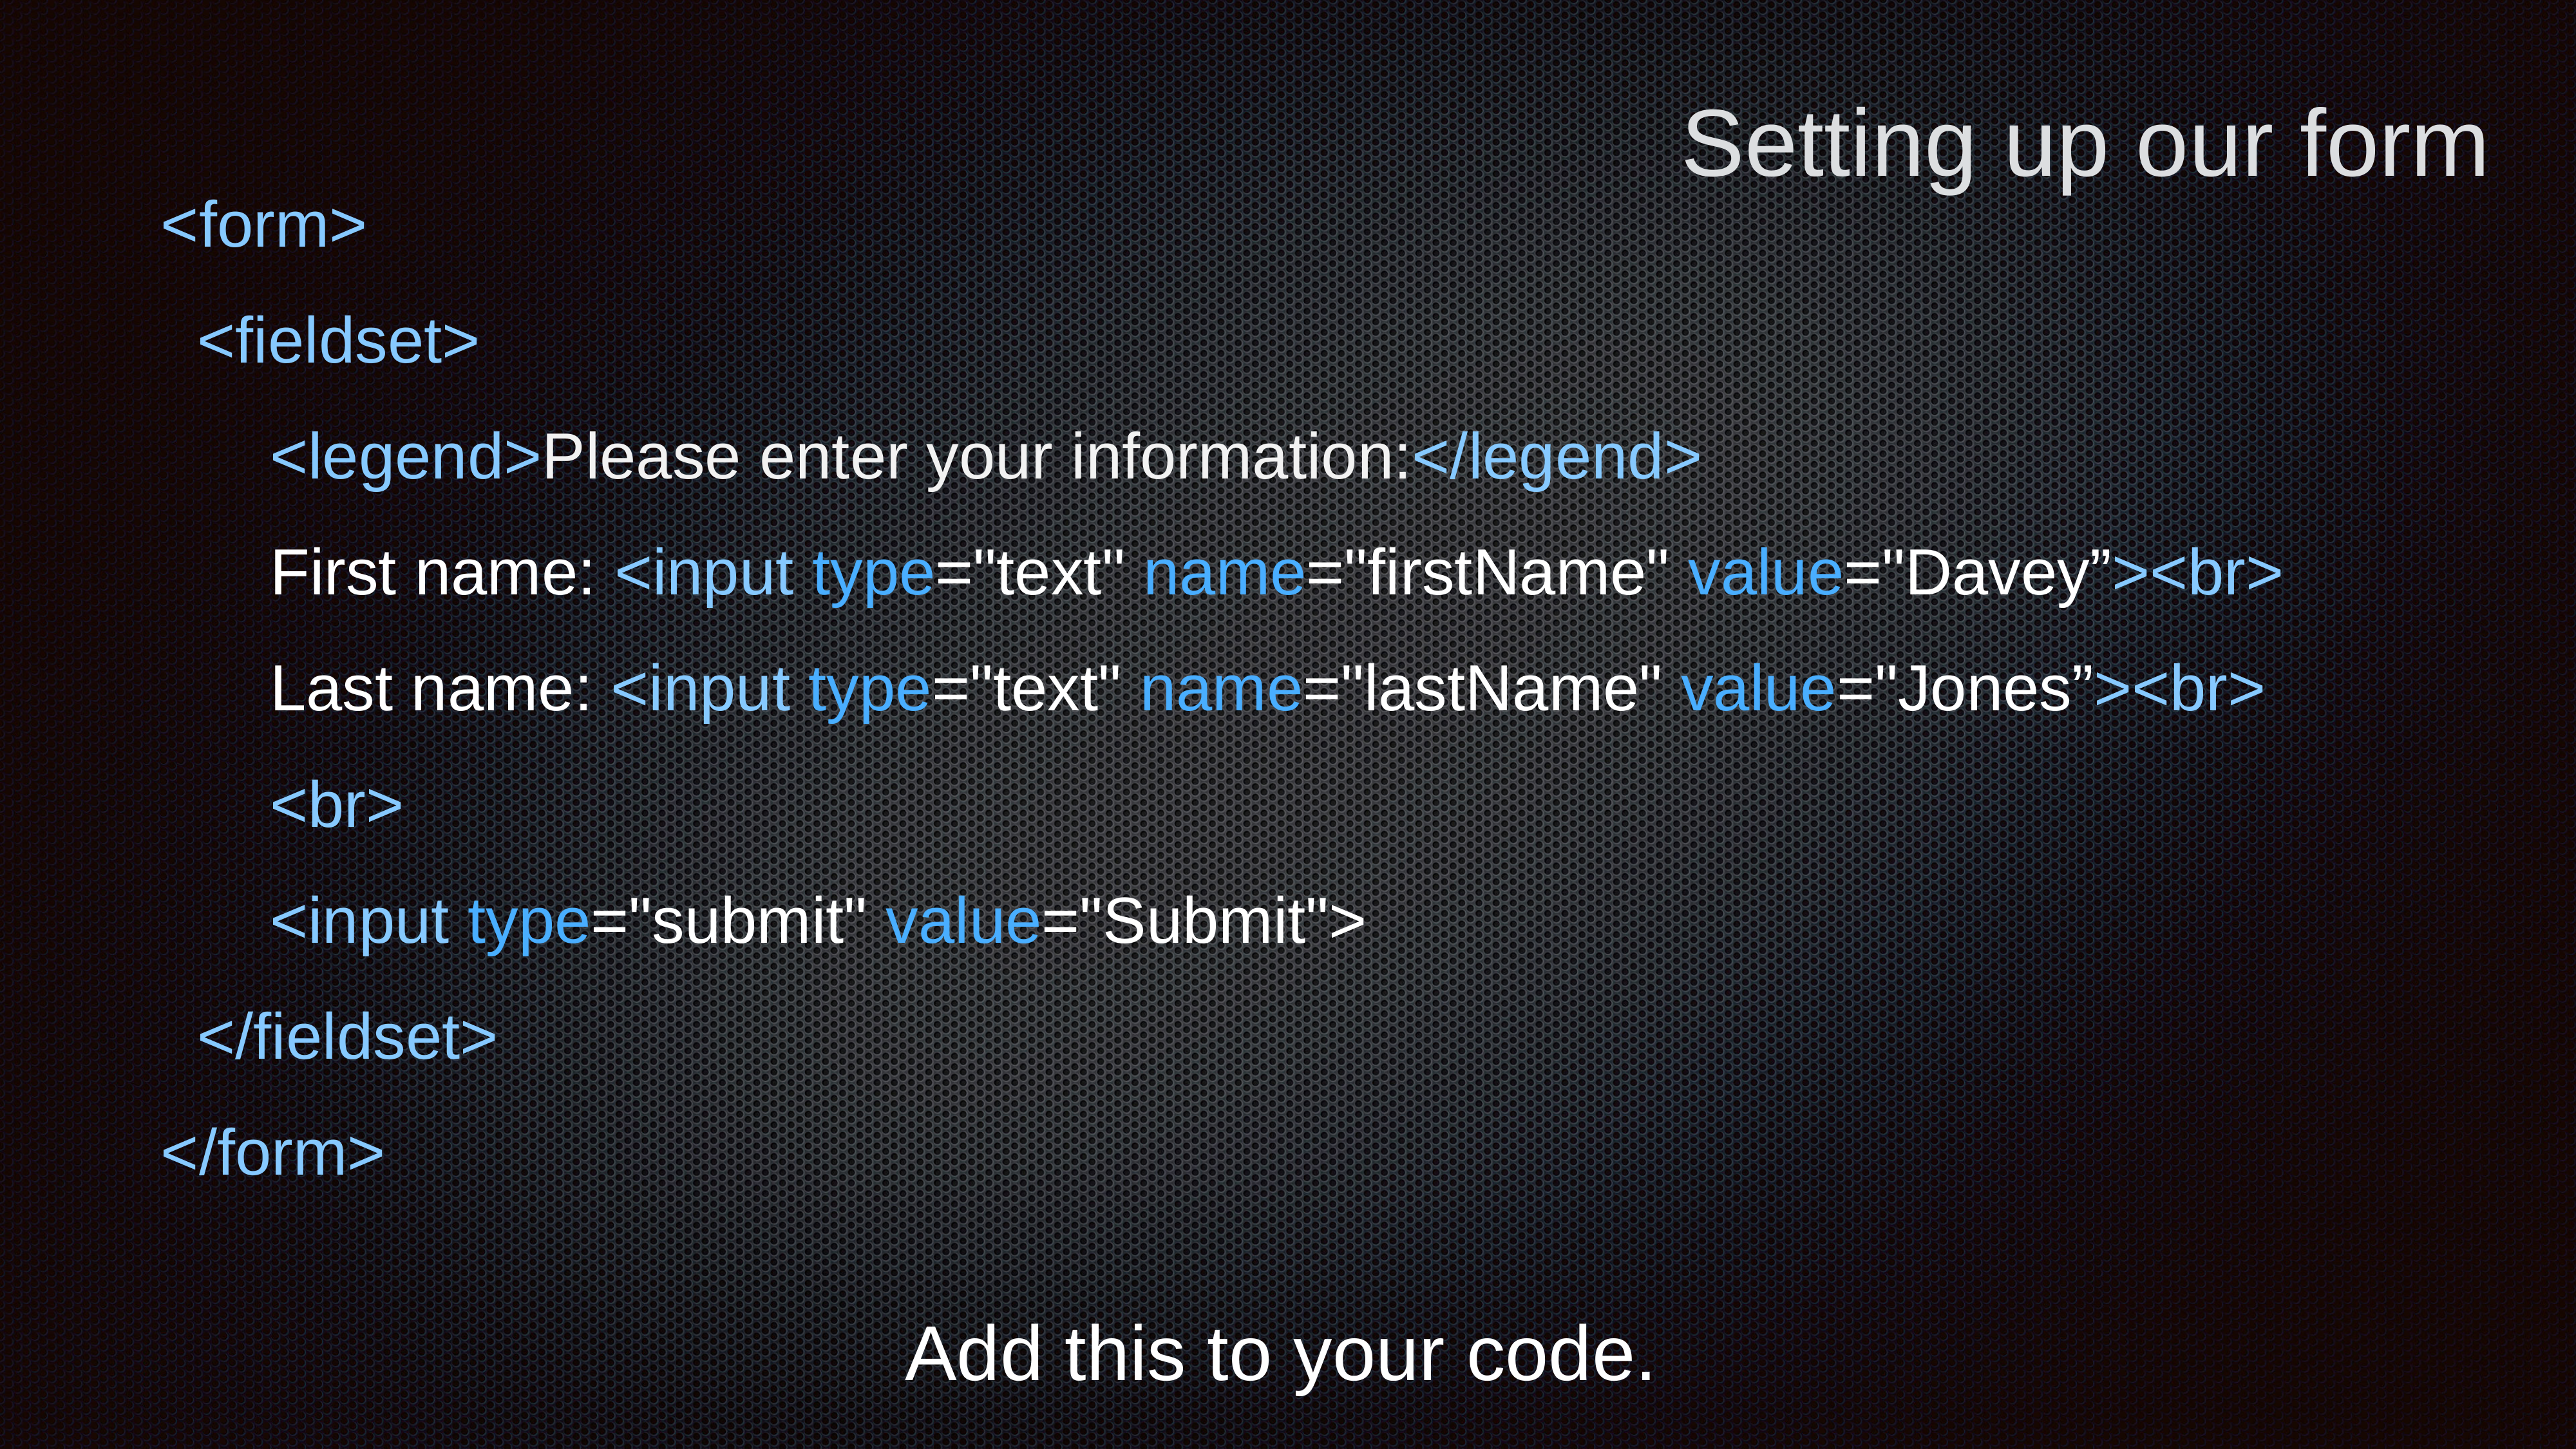

# Setting up our form
<form>
  <fieldset>
      <legend>Please enter your information:</legend>
      First name: <input type="text" name="firstName" value="Davey”><br>
      Last name: <input type="text" name="lastName" value="Jones”><br>
      <br>
      <input type="submit" value="Submit">
  </fieldset>
</form>
Add this to your code.